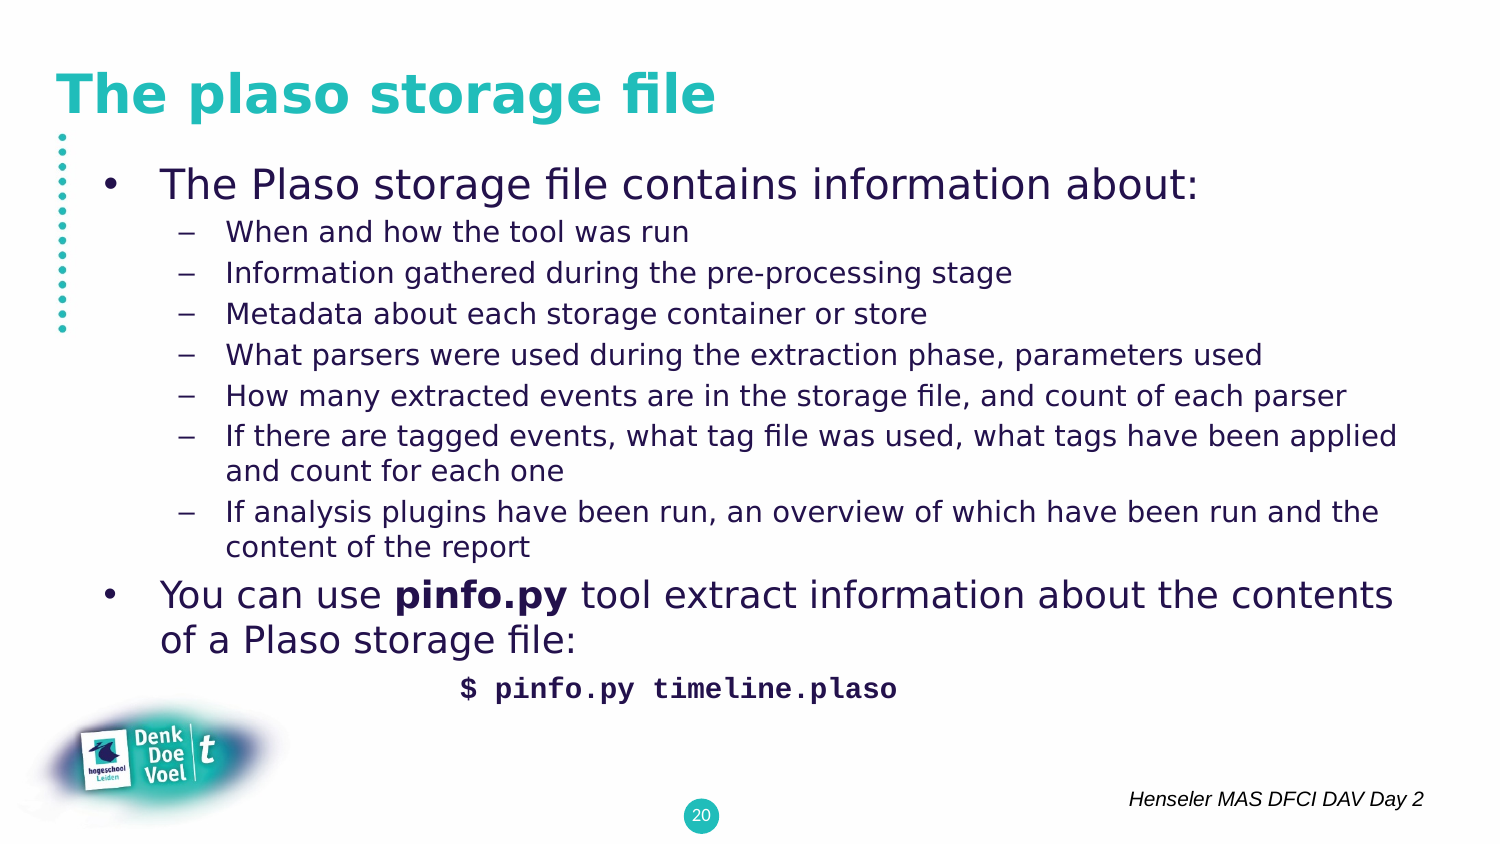

# The plaso storage file
The Plaso storage file contains information about:
When and how the tool was run
Information gathered during the pre-processing stage
Metadata about each storage container or store
What parsers were used during the extraction phase, parameters used
How many extracted events are in the storage file, and count of each parser
If there are tagged events, what tag file was used, what tags have been applied and count for each one
If analysis plugins have been run, an overview of which have been run and the content of the report
You can use pinfo.py tool extract information about the contents of a Plaso storage file:
		$ pinfo.py timeline.plaso